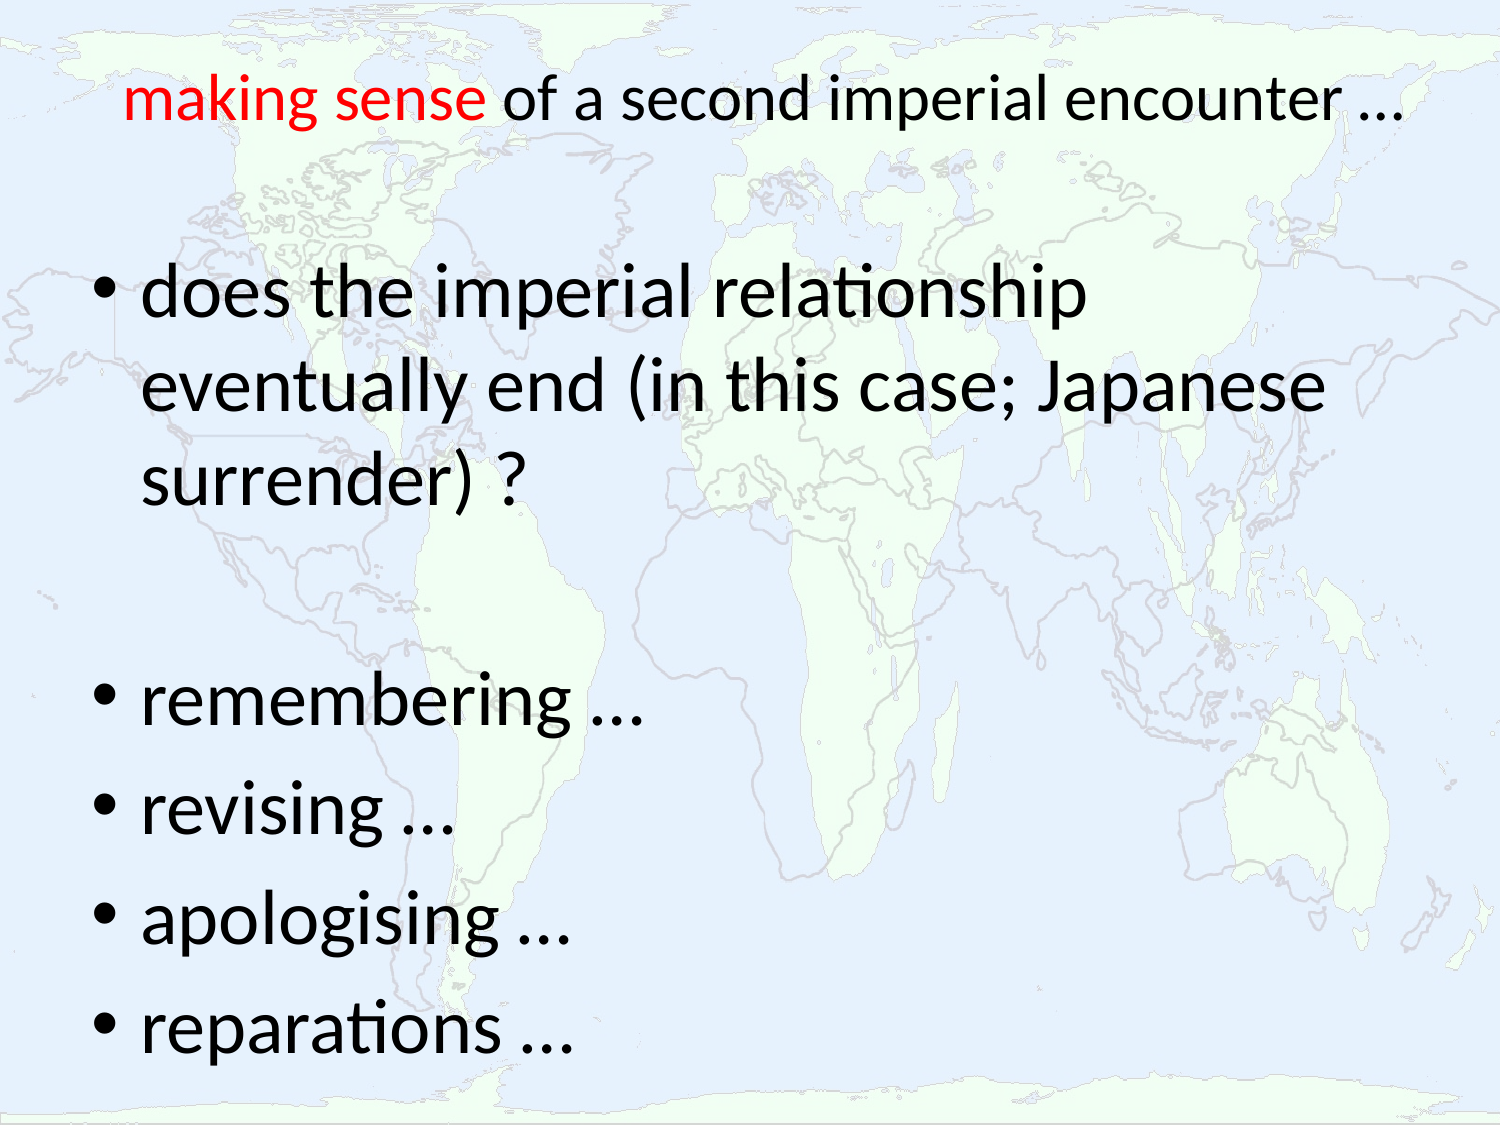

# making sense of a second imperial encounter …
does the imperial relationship eventually end (in this case; Japanese surrender) ?

remembering …
revising …
apologising …
reparations …